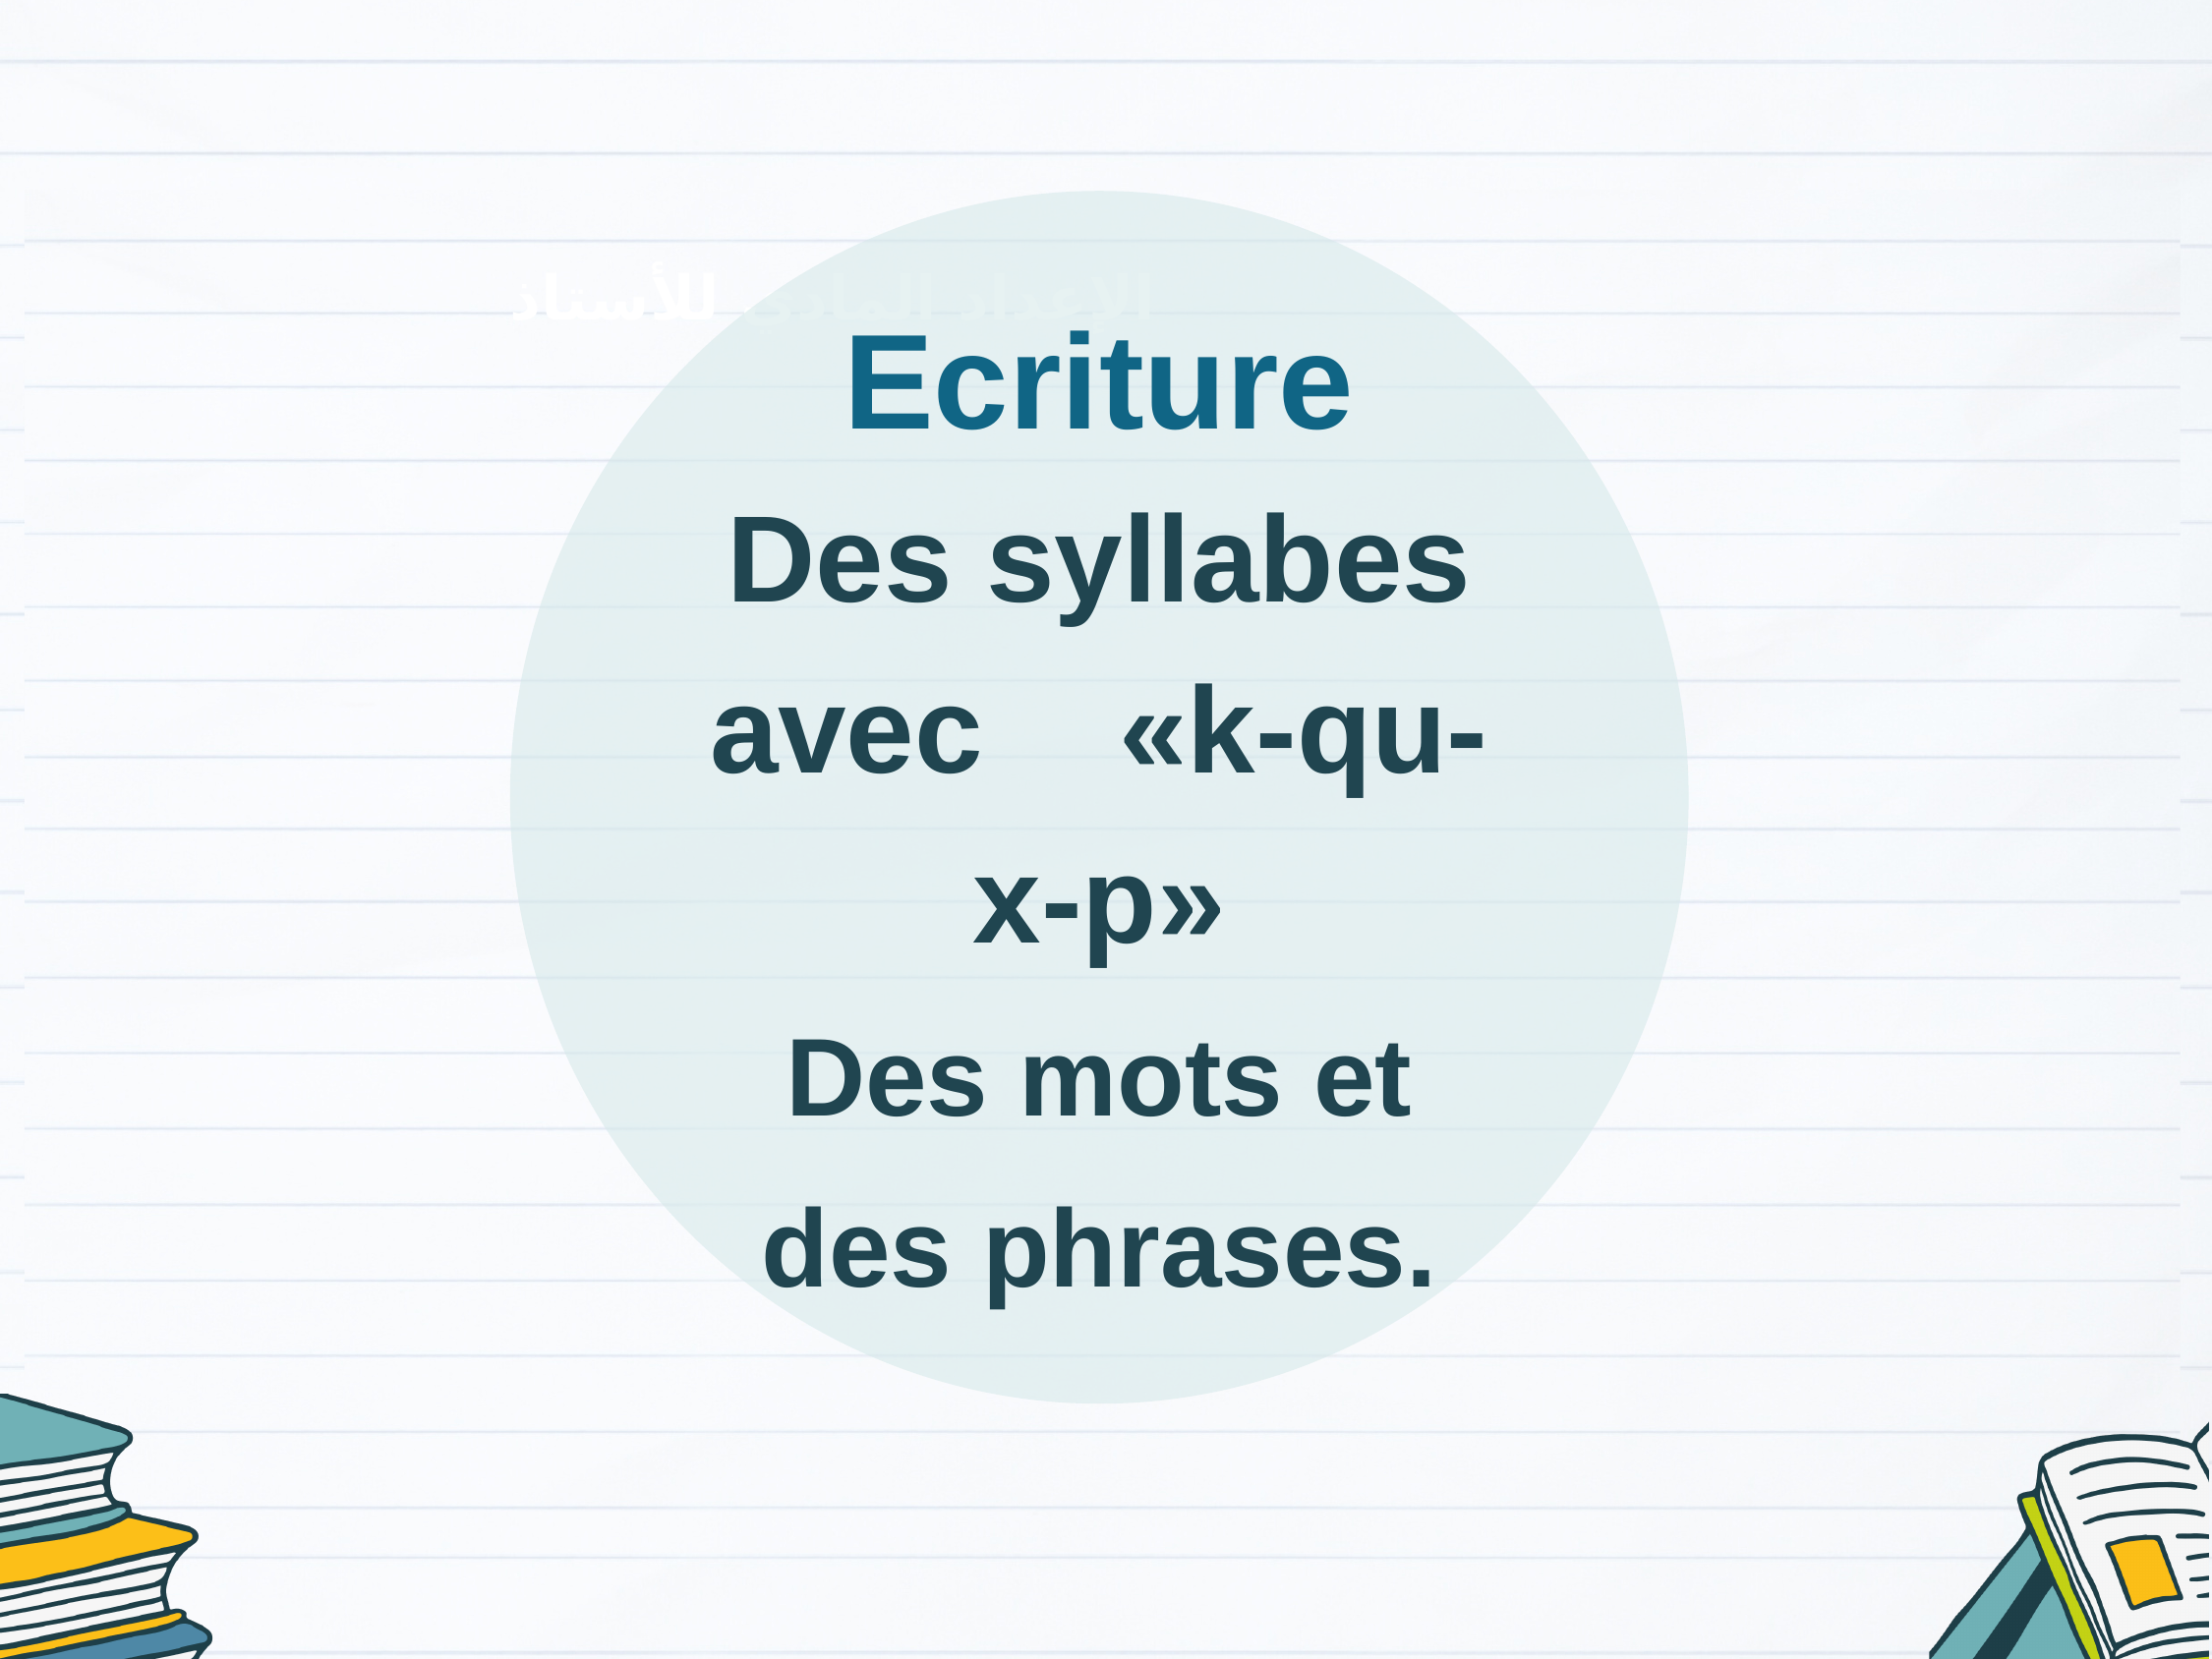

Ecriture
Des syllabes avec    «k-qu-x-p»
Des mots et des phrases.
الإعداد المادي للأستاذ